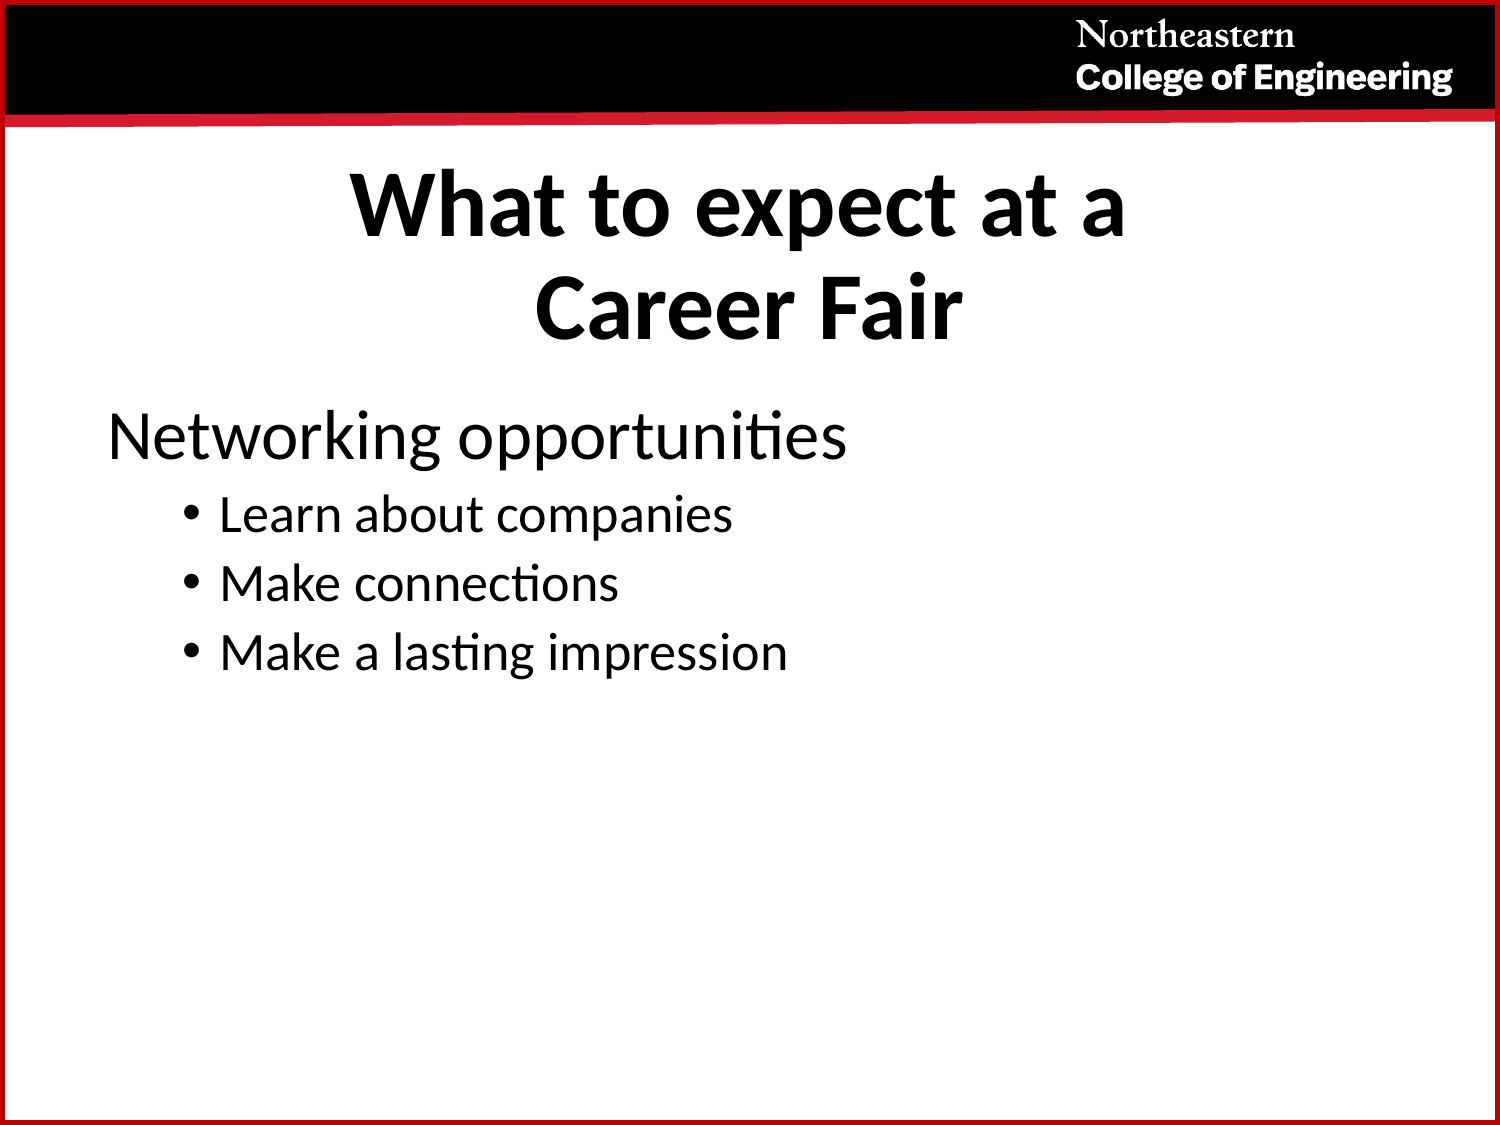

# What to expect at a Career Fair
Networking opportunities
Learn about companies
Make connections
Make a lasting impression